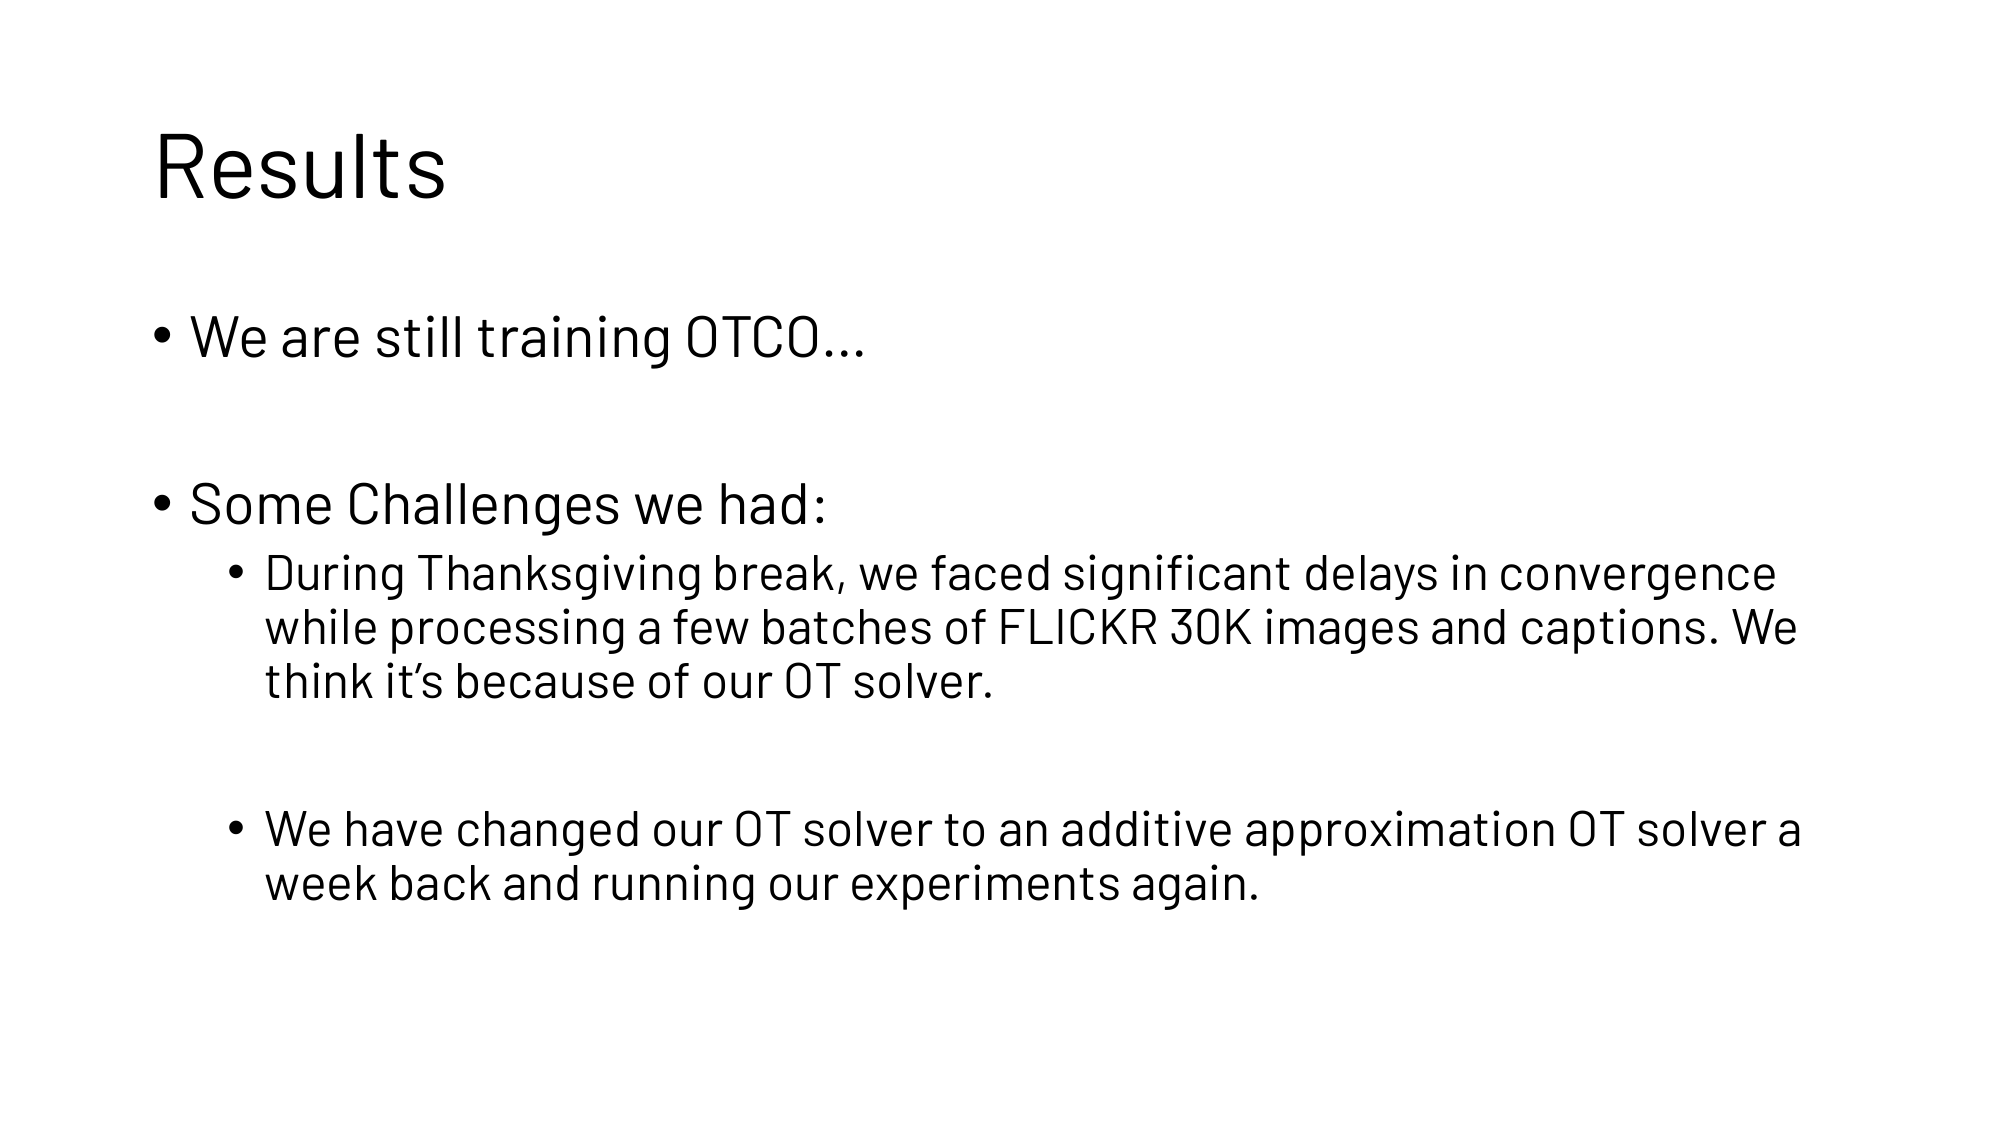

# Results
We are still training OTCO…

Some Challenges we had:
During Thanksgiving break, we faced significant delays in convergence while processing a few batches of FLICKR 30K images and captions. We think it’s because of our OT solver.

We have changed our OT solver to an additive approximation OT solver a week back and running our experiments again.